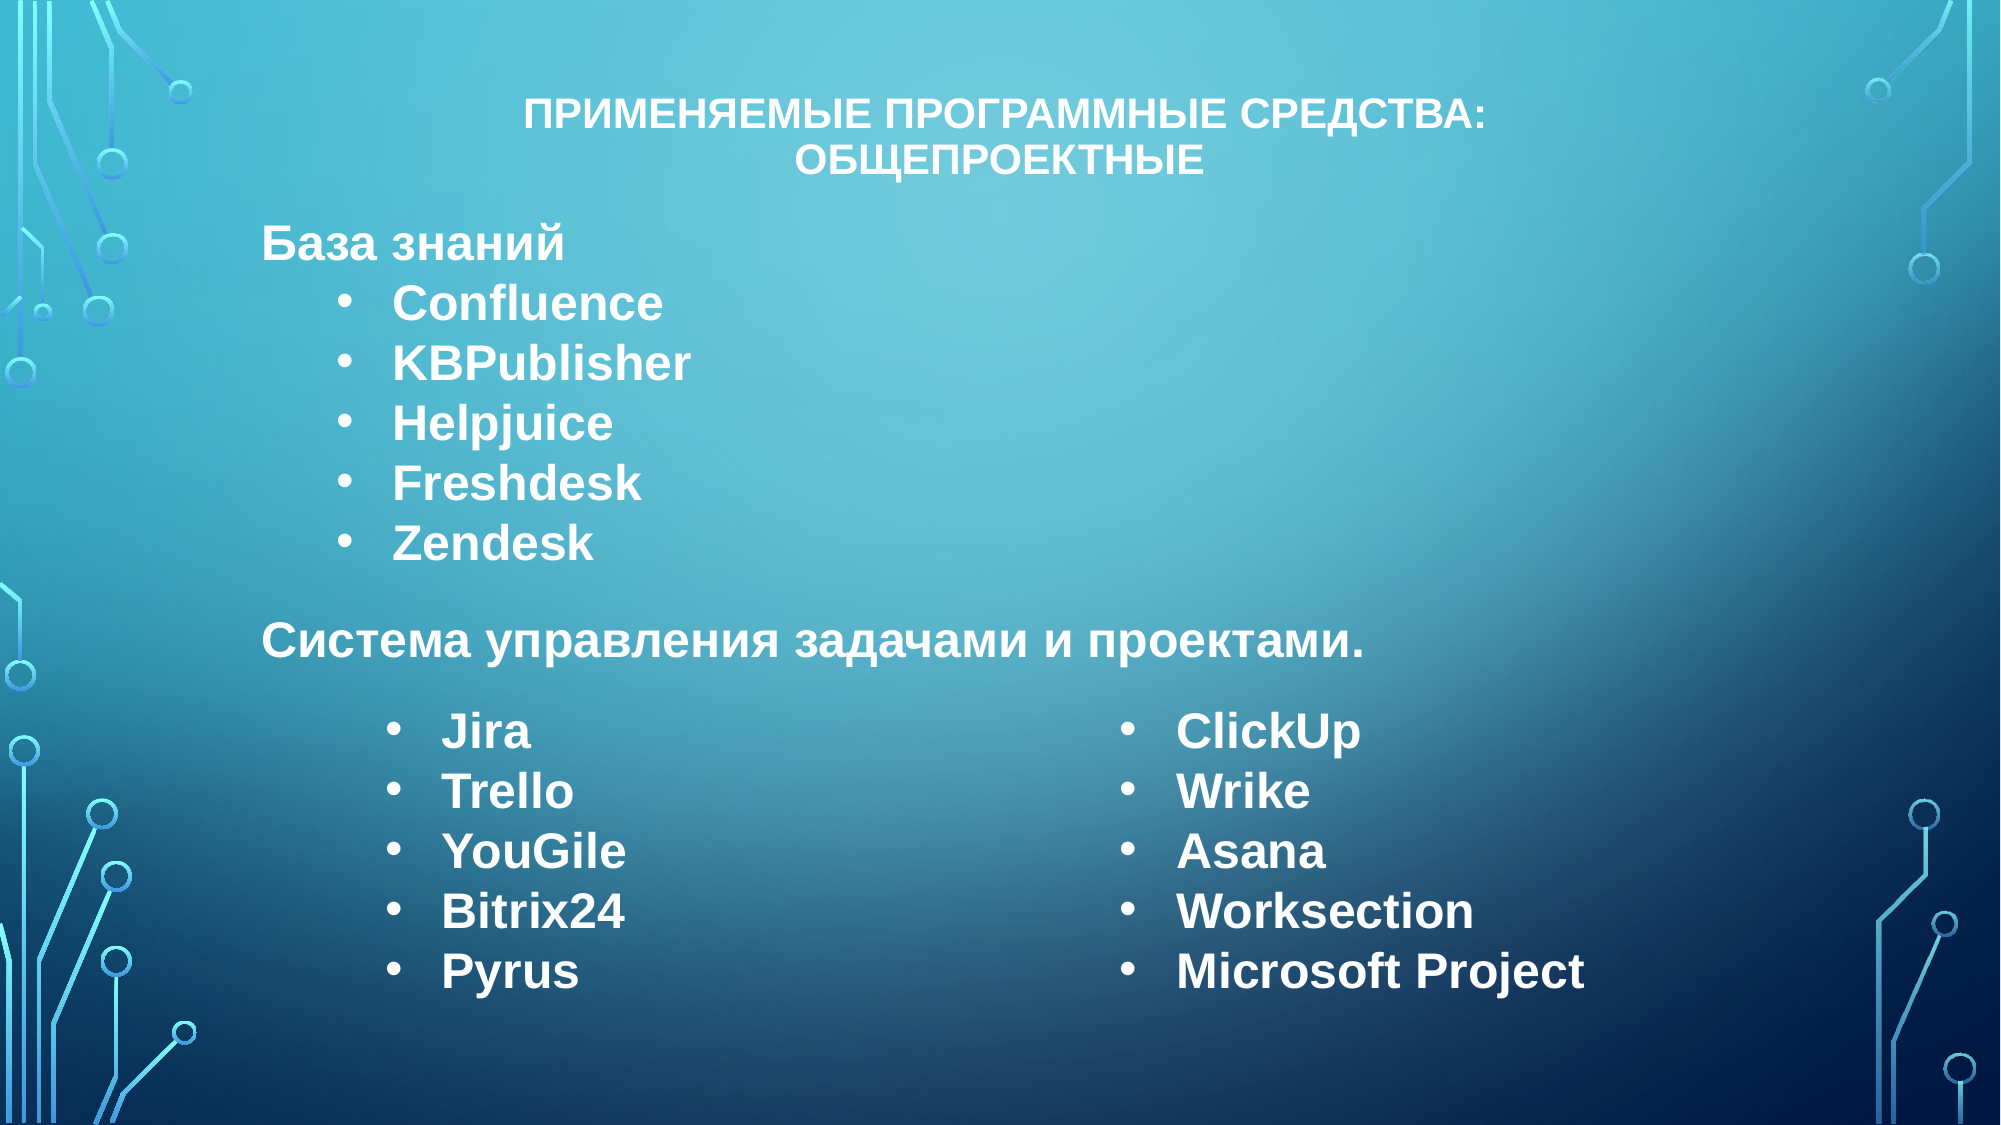

# Применяемые программные средства: общепроектные
База знаний
Confluence
KBPublisher
Helpjuice
Freshdesk
Zendesk

Система управления задачами и проектами.
Jira
Trello
YouGile
Bitrix24
Pyrus
ClickUp
Wrike
Asana
Worksection
Microsoft Project